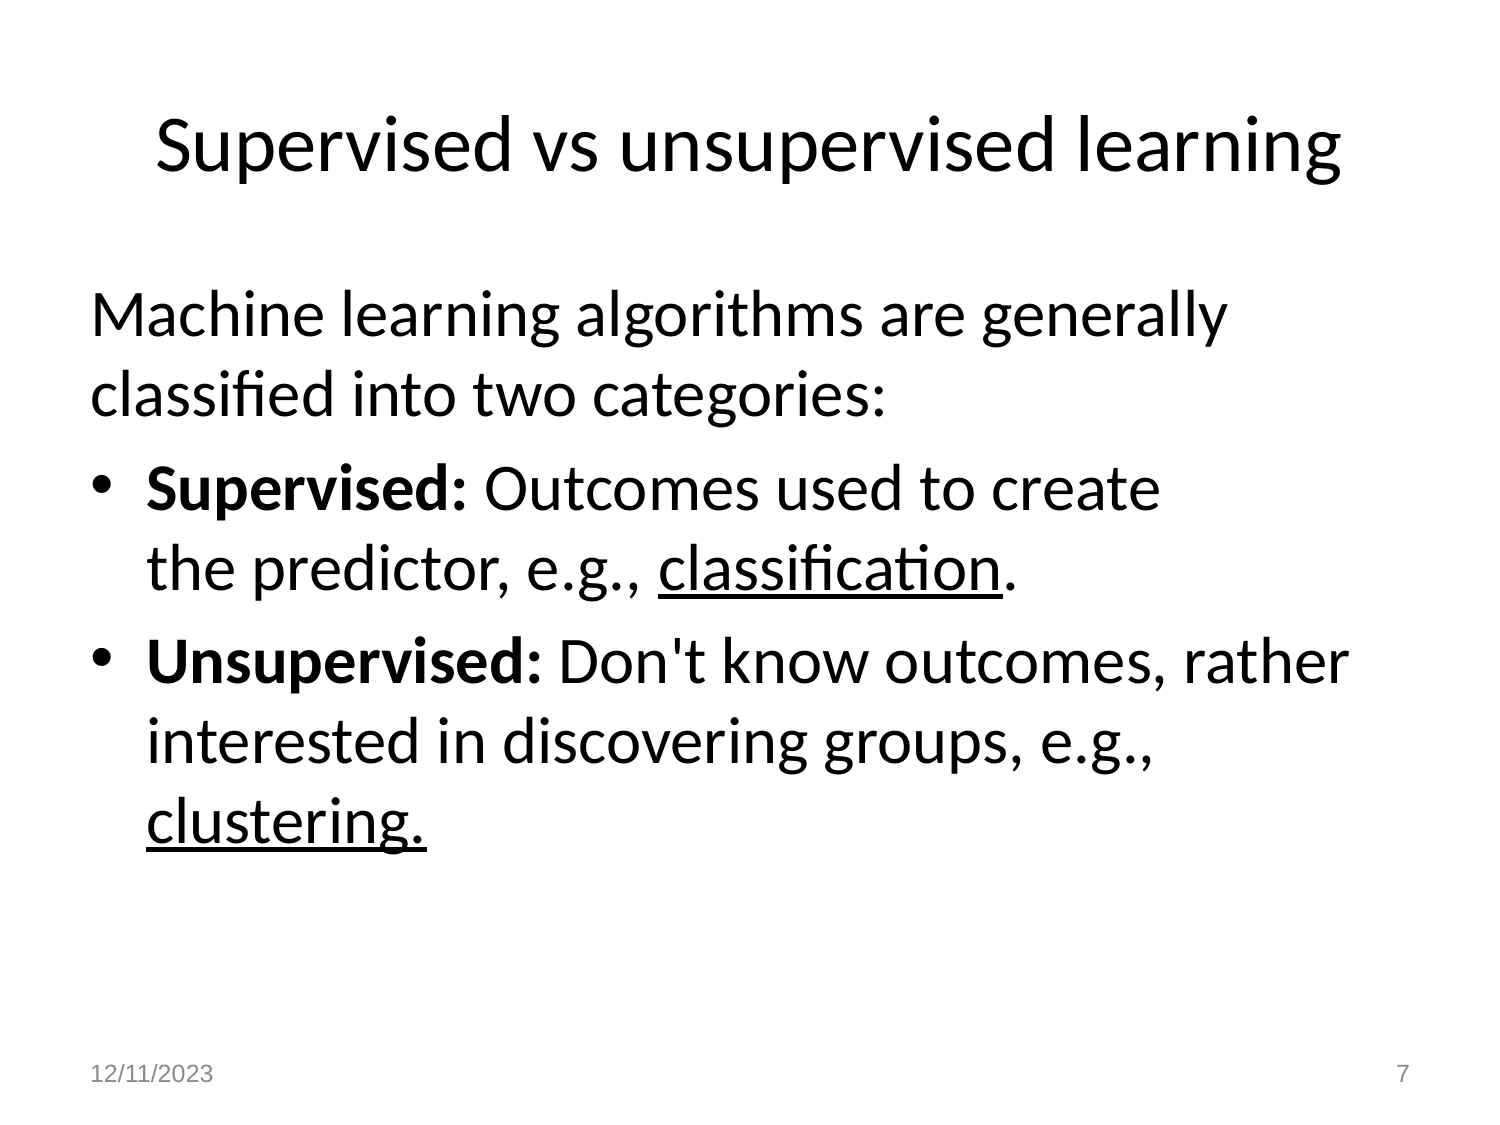

# Supervised vs unsupervised learning
Machine learning algorithms are generally classified into two categories:
Supervised: Outcomes used to create the predictor, e.g., classification.
Unsupervised: Don't know outcomes, rather interested in discovering groups, e.g., clustering.
12/11/2023
7